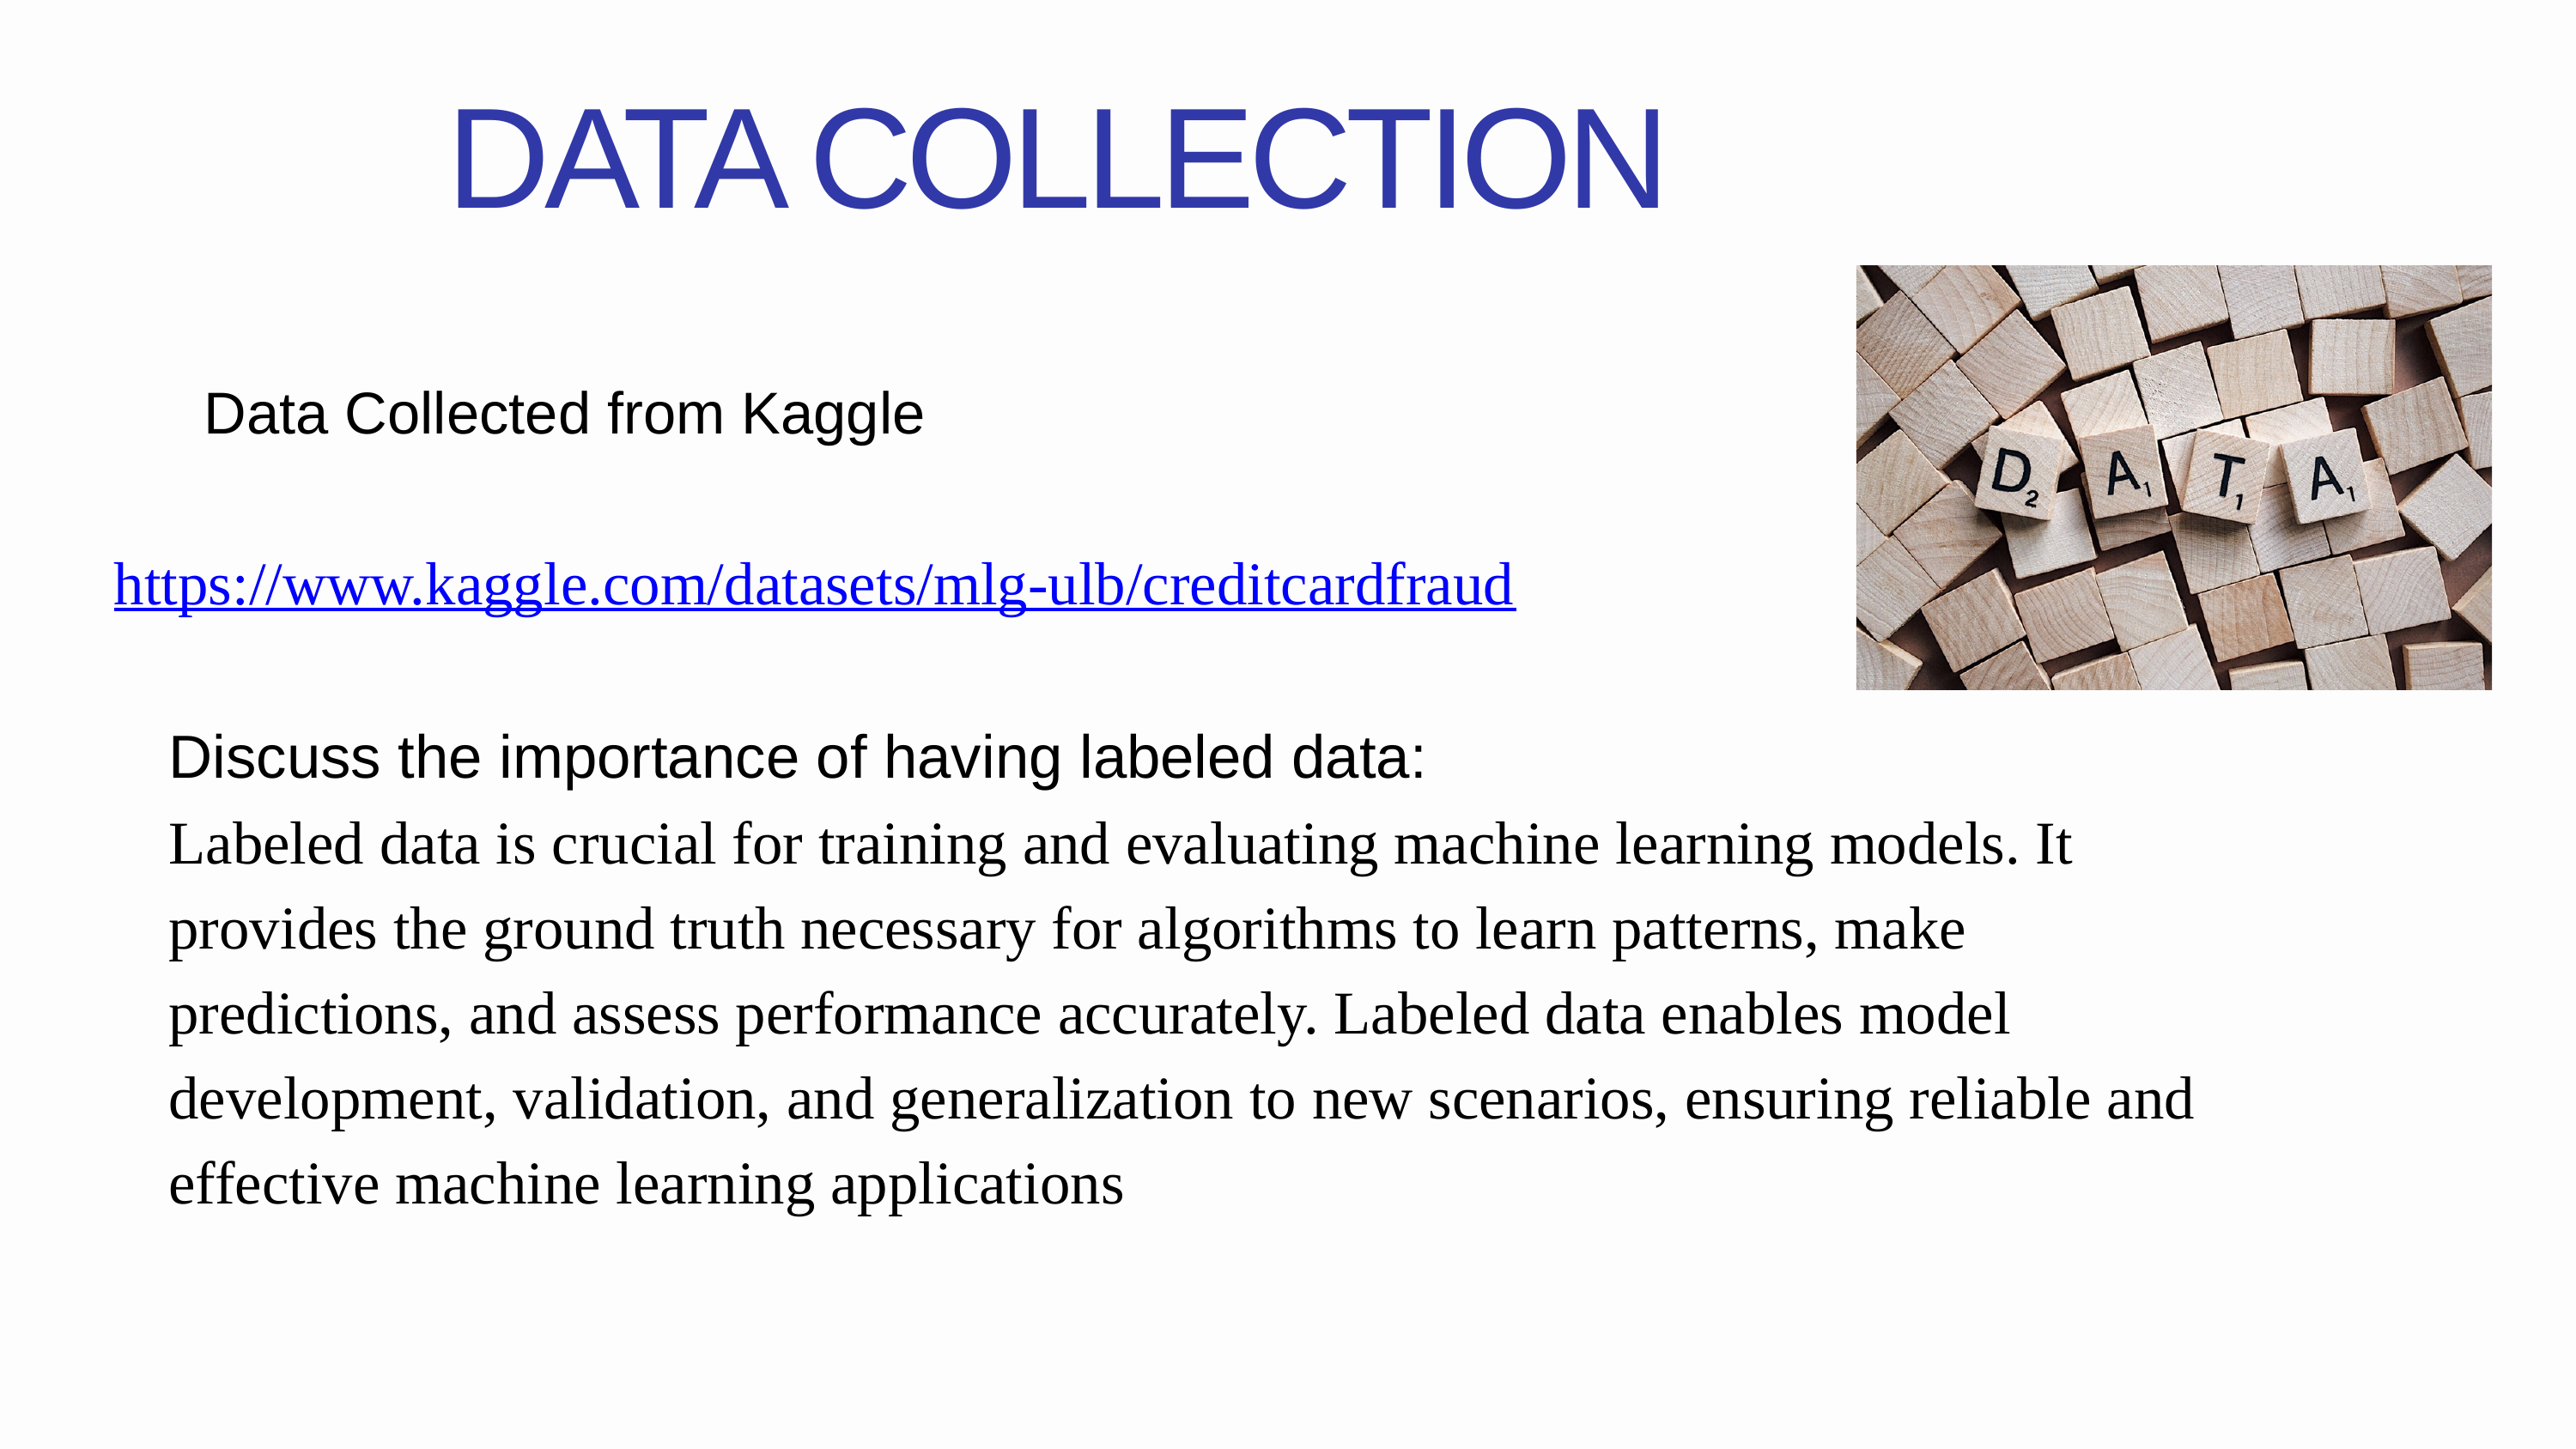

DATA COLLECTION

Data Collected from Kaggle
https://www.kaggle.com/datasets/mlg-ulb/creditcardfraud
Discuss the importance of having labeled data:
Labeled data is crucial for training and evaluating machine learning models. It provides the ground truth necessary for algorithms to learn patterns, make predictions, and assess performance accurately. Labeled data enables model development, validation, and generalization to new scenarios, ensuring reliable and effective machine learning applications